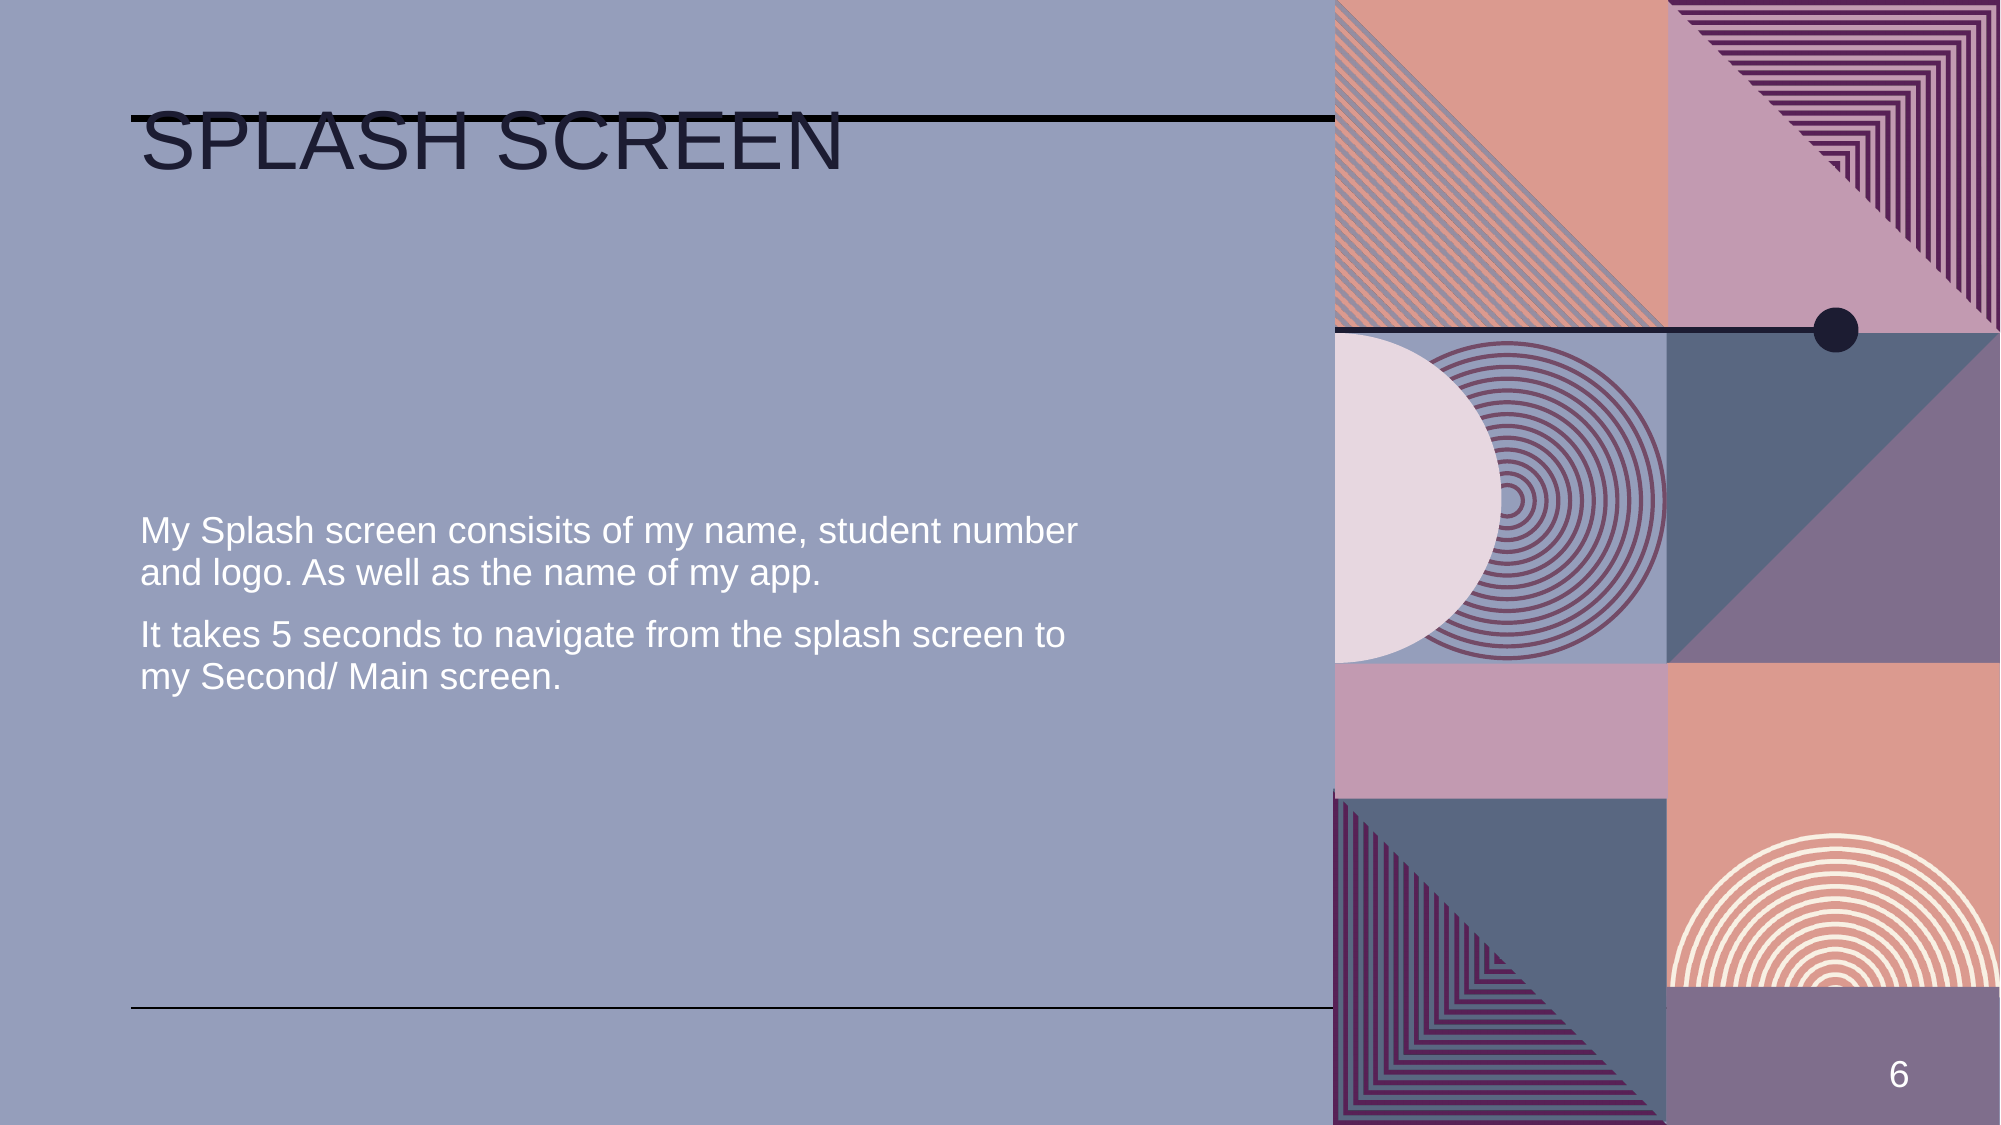

# Splash Screen
My Splash screen consisits of my name, student number and logo. As well as the name of my app.
It takes 5 seconds to navigate from the splash screen to my Second/ Main screen.

6